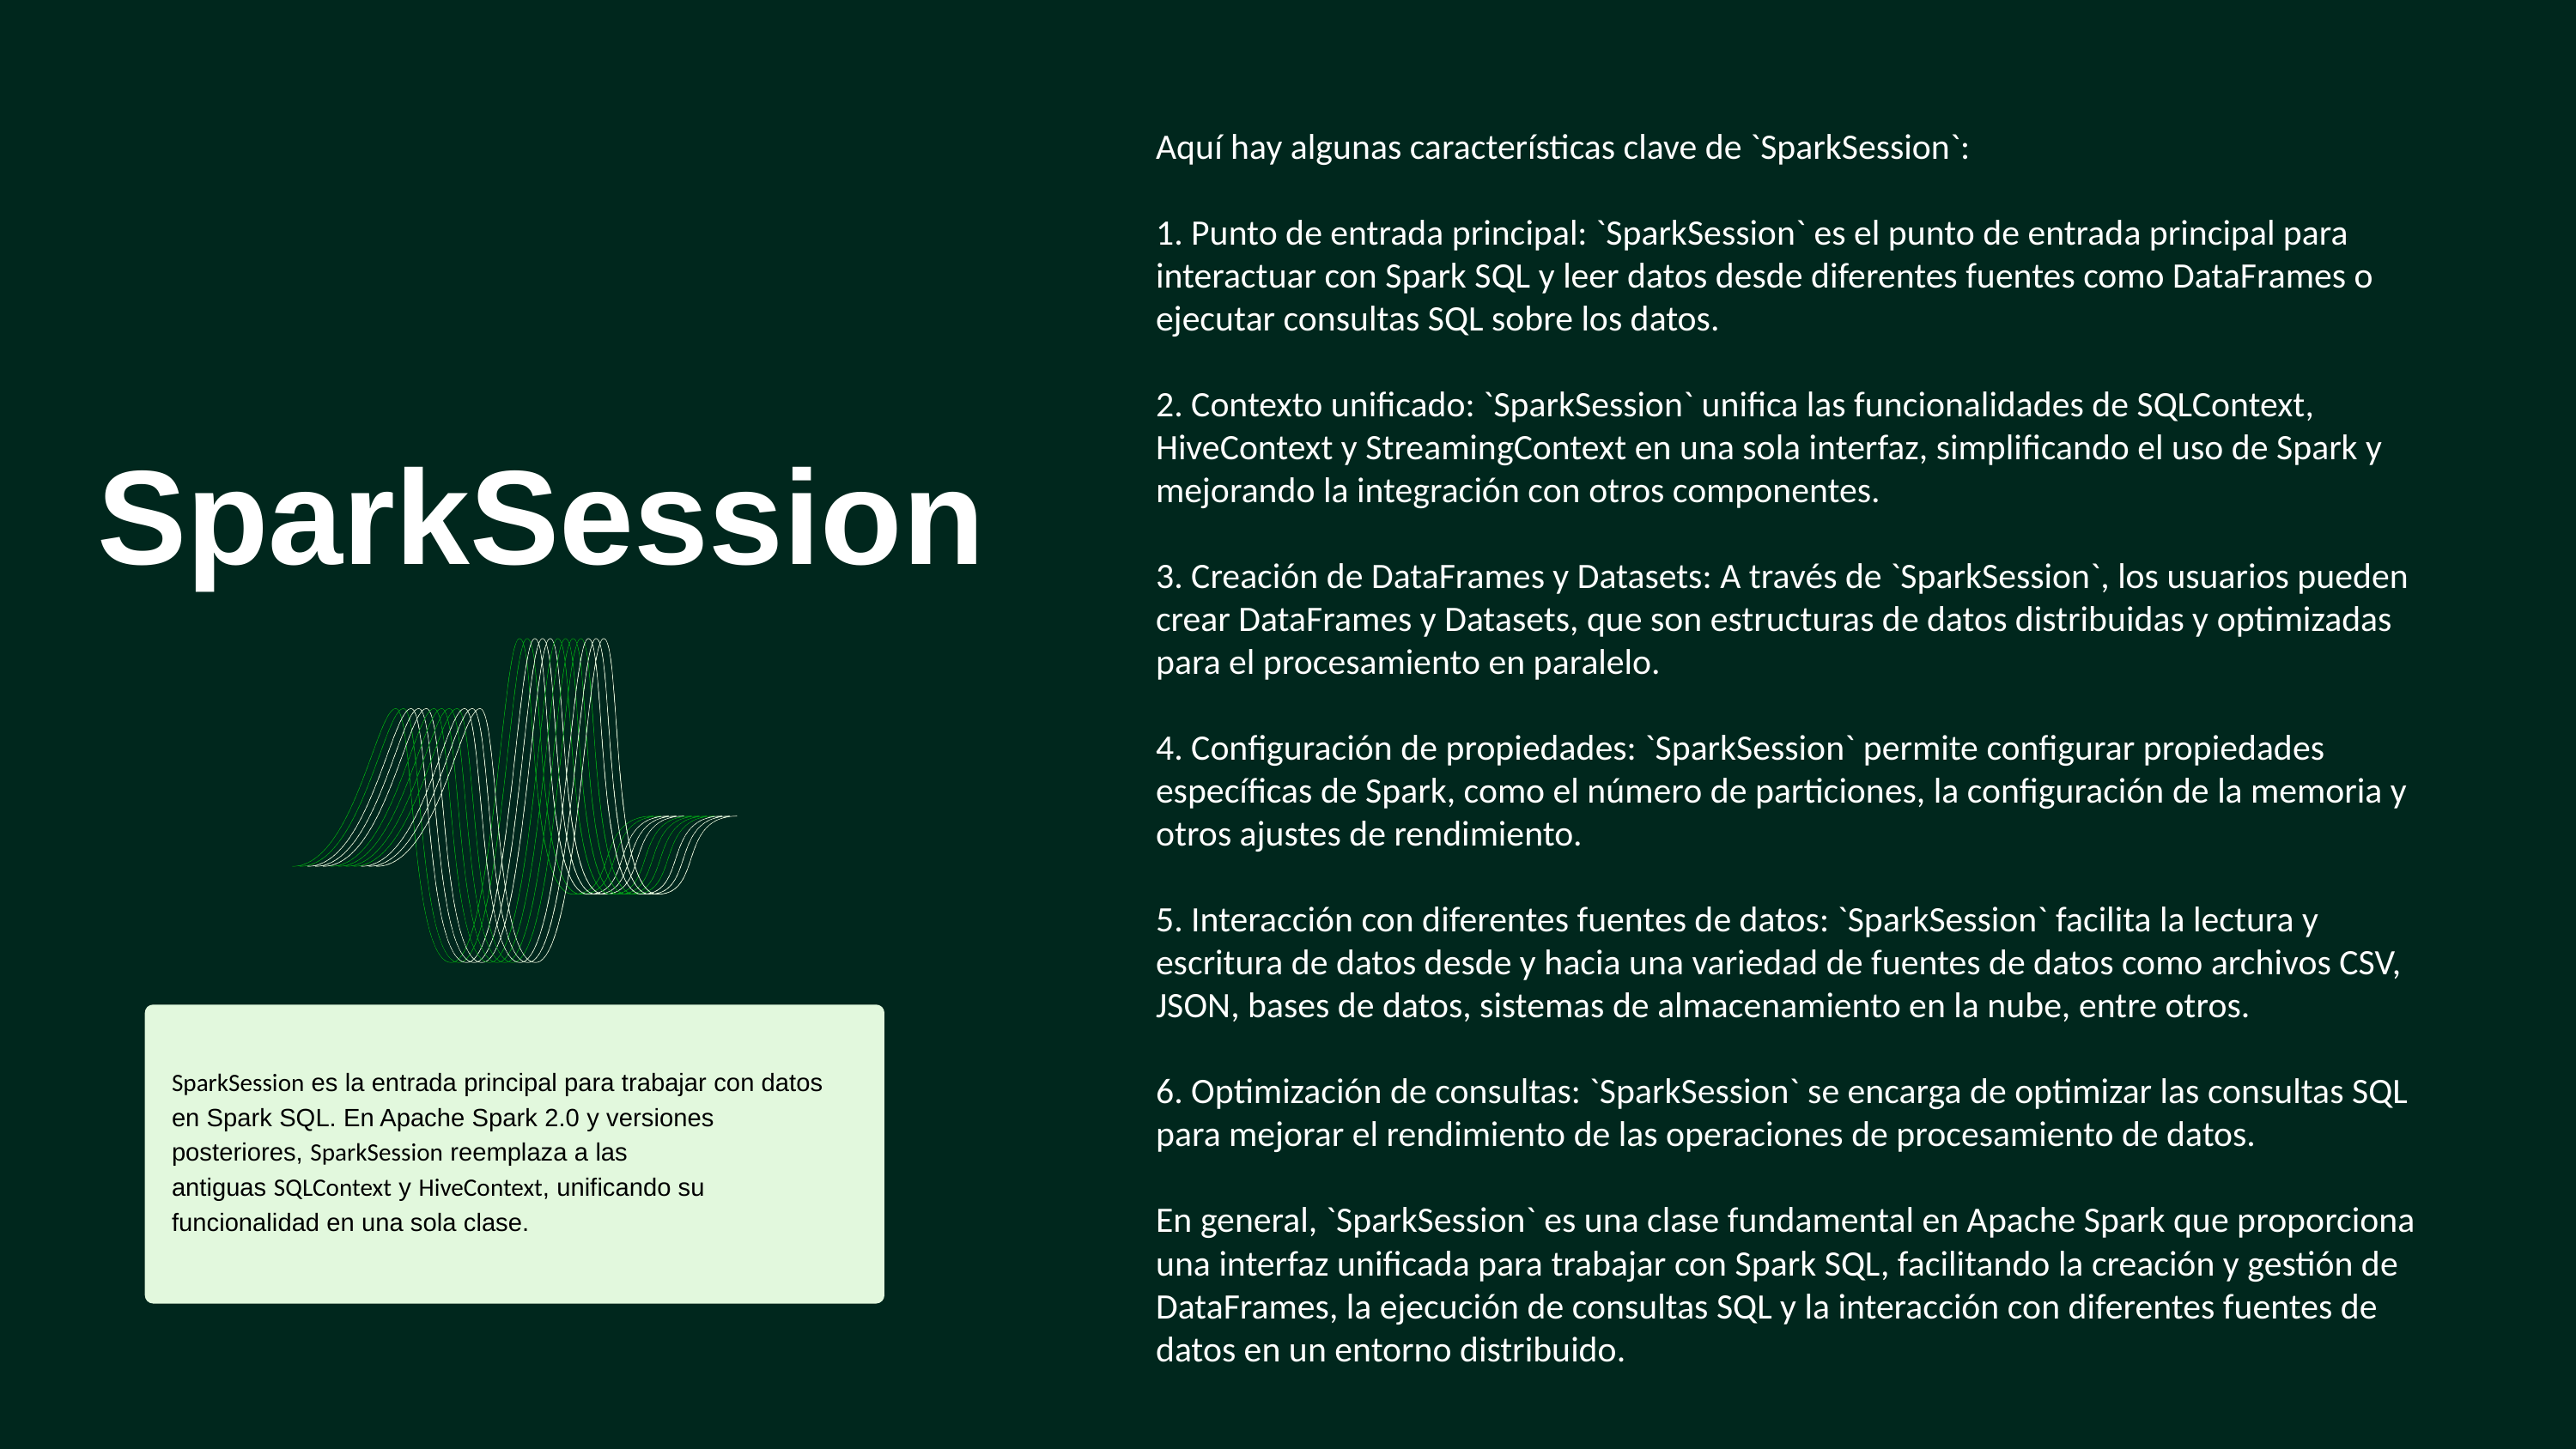

Aquí hay algunas características clave de `SparkSession`:

1. Punto de entrada principal: `SparkSession` es el punto de entrada principal para interactuar con Spark SQL y leer datos desde diferentes fuentes como DataFrames o ejecutar consultas SQL sobre los datos.

2. Contexto unificado: `SparkSession` unifica las funcionalidades de SQLContext, HiveContext y StreamingContext en una sola interfaz, simplificando el uso de Spark y mejorando la integración con otros componentes.

3. Creación de DataFrames y Datasets: A través de `SparkSession`, los usuarios pueden crear DataFrames y Datasets, que son estructuras de datos distribuidas y optimizadas para el procesamiento en paralelo.

4. Configuración de propiedades: `SparkSession` permite configurar propiedades específicas de Spark, como el número de particiones, la configuración de la memoria y otros ajustes de rendimiento.

5. Interacción con diferentes fuentes de datos: `SparkSession` facilita la lectura y escritura de datos desde y hacia una variedad de fuentes de datos como archivos CSV, JSON, bases de datos, sistemas de almacenamiento en la nube, entre otros.

6. Optimización de consultas: `SparkSession` se encarga de optimizar las consultas SQL para mejorar el rendimiento de las operaciones de procesamiento de datos.

En general, `SparkSession` es una clase fundamental en Apache Spark que proporciona una interfaz unificada para trabajar con Spark SQL, facilitando la creación y gestión de DataFrames, la ejecución de consultas SQL y la interacción con diferentes fuentes de datos en un entorno distribuido.
SparkSession

SparkSession es la entrada principal para trabajar con datos en Spark SQL. En Apache Spark 2.0 y versiones posteriores, SparkSession reemplaza a las antiguas SQLContext y HiveContext, unificando su funcionalidad en una sola clase.